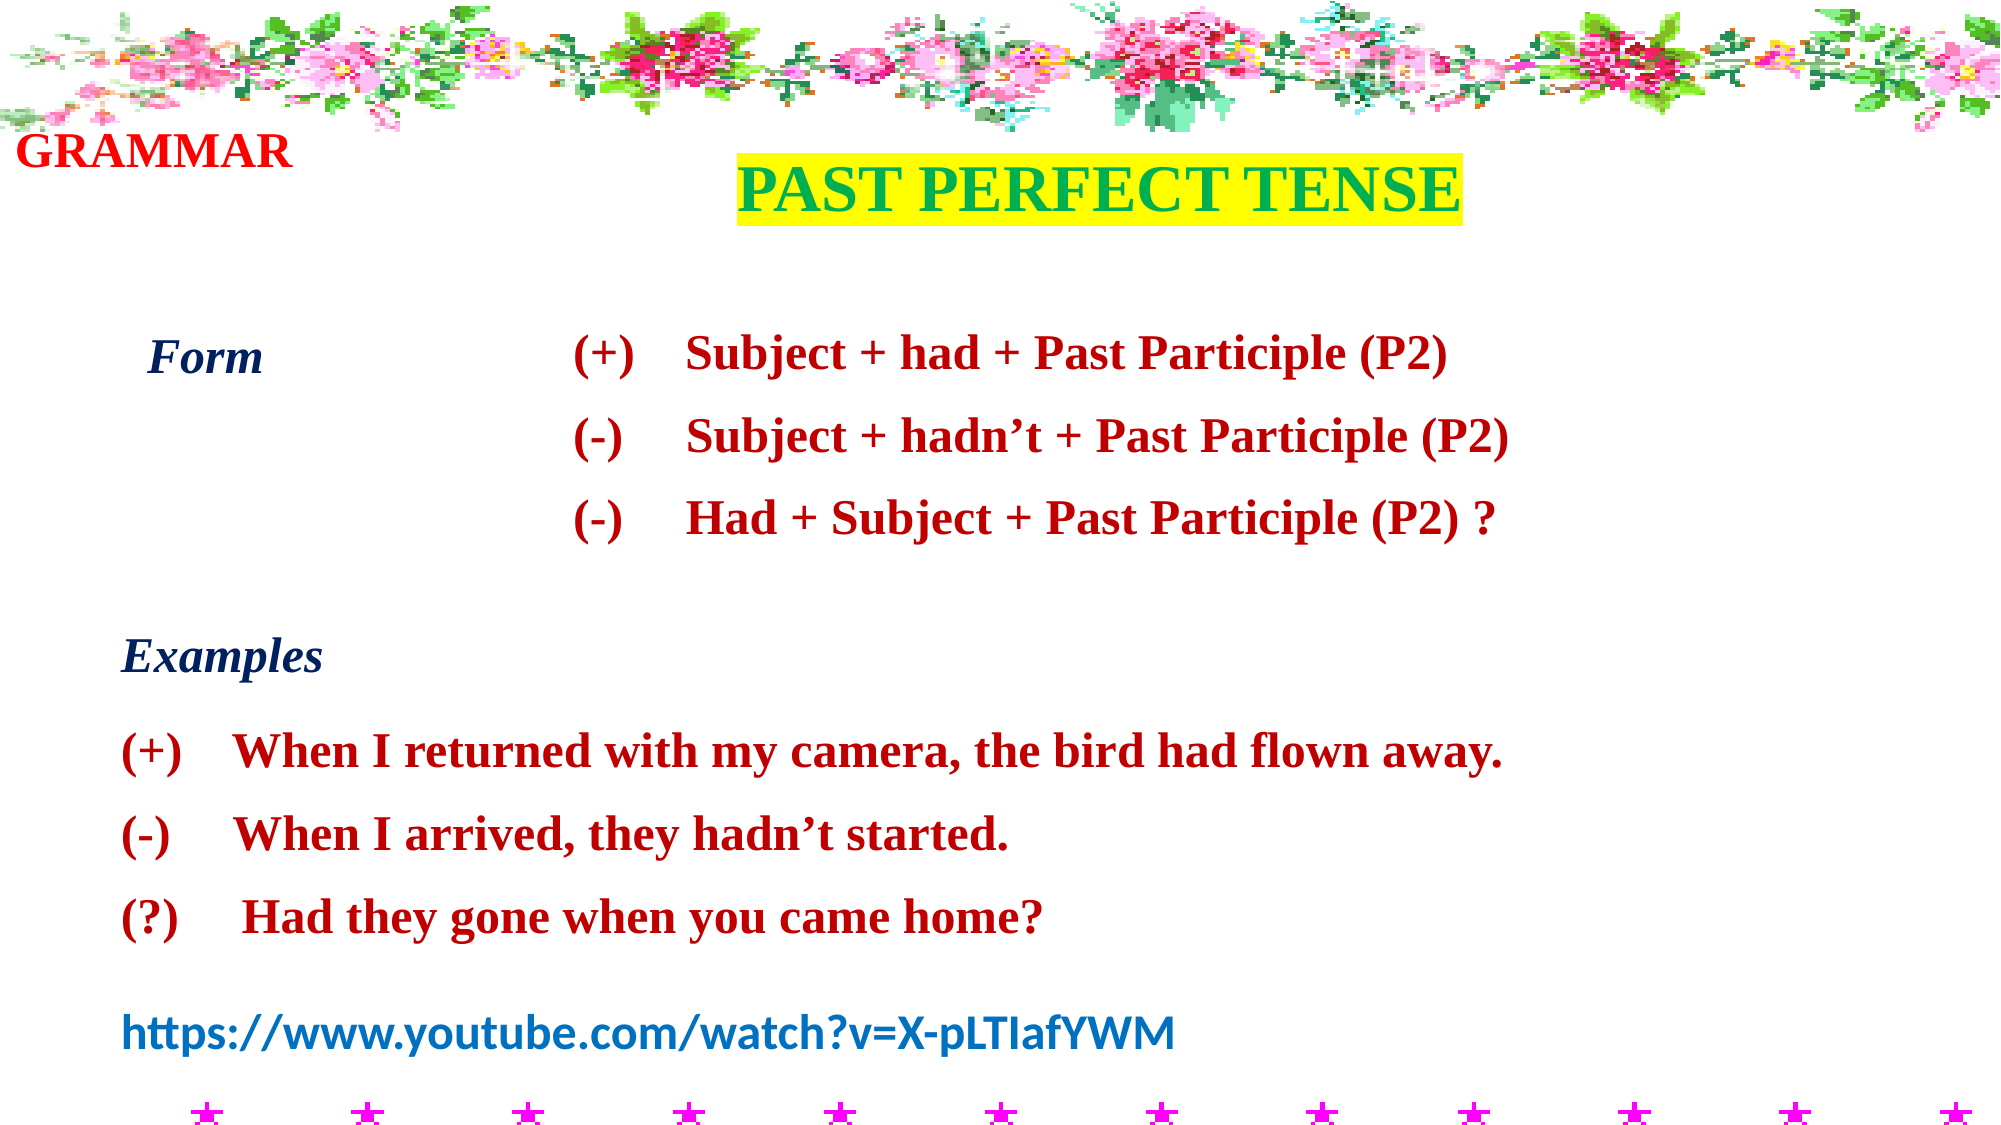

GRAMMAR
PAST PERFECT TENSE
(+)    Subject + had + Past Participle (P2)
Form
(-)     Subject + hadn’t + Past Participle (P2)
(-)     Had + Subject + Past Participle (P2) ?
Examples
(+)    When I returned with my camera, the bird had flown away.
(-)     When I arrived, they hadn’t started.
(?)     Had they gone when you came home?
https://www.youtube.com/watch?v=X-pLTIafYWM